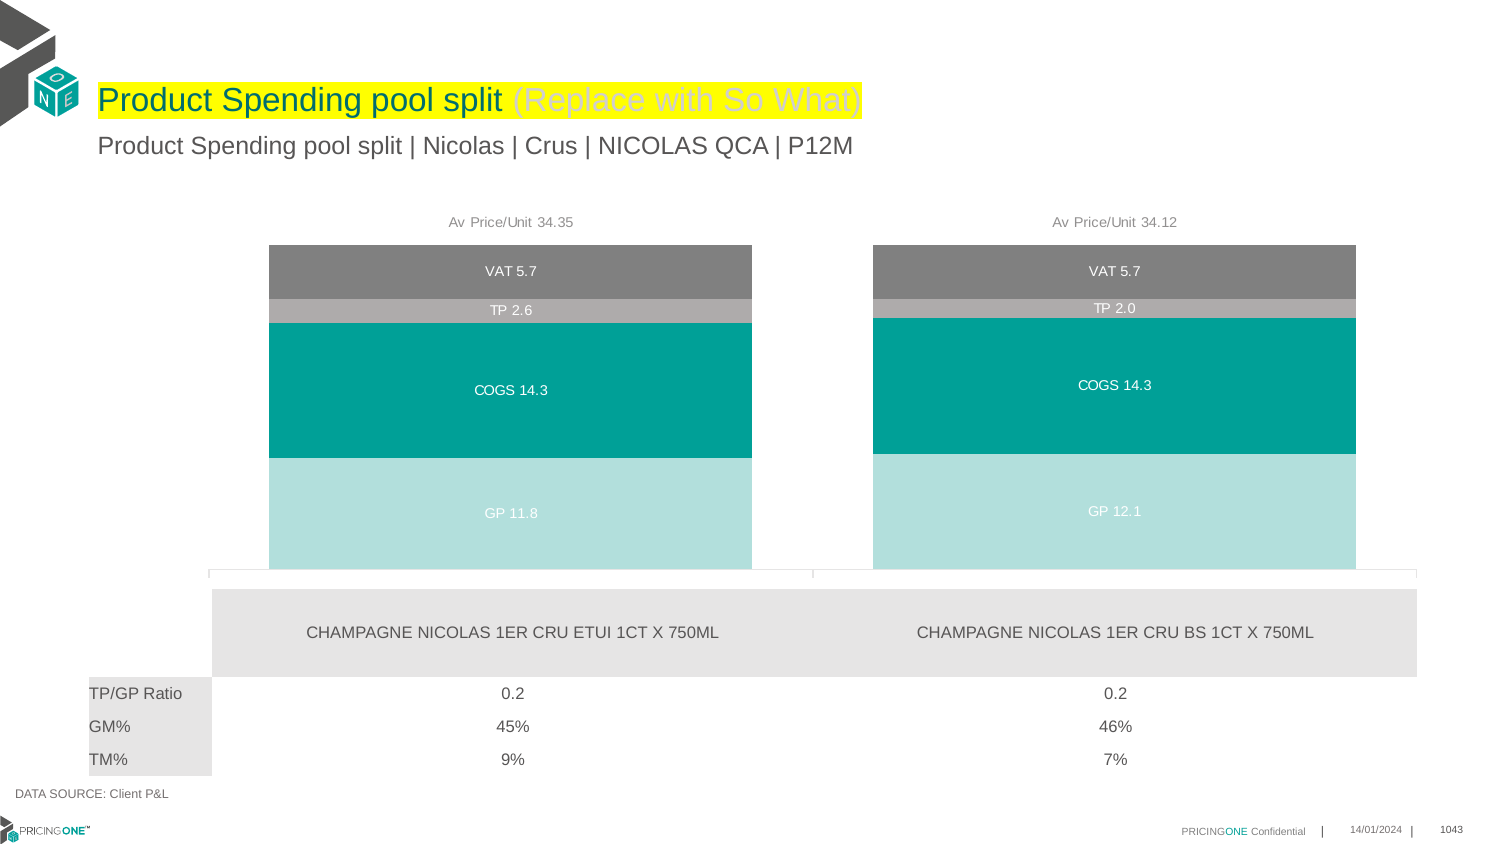

# Product Spending pool split (Replace with So What)
Product Spending pool split | Nicolas | Crus | NICOLAS QCA | P12M

### Chart

| Category | GP | COGS | TP | VAT |
|---|---|---|---|---|
| Av Price/Unit 34.35 | 11.761383333333333 | 14.281277777777778 | 2.5800240740740676 | 5.724537037037042 |
| Av Price/Unit 34.12 | 12.123485714285712 | 14.284985714285714 | 2.0290285714285687 | 5.6875 |
|  | CHAMPAGNE NICOLAS 1ER CRU ETUI 1CT X 750ML | CHAMPAGNE NICOLAS 1ER CRU BS 1CT X 750ML |
| --- | --- | --- |
| TP/GP Ratio | 0.2 | 0.2 |
| GM% | 45% | 46% |
| TM% | 9% | 7% |
DATA SOURCE: Client P&L

14/01/2024
1043